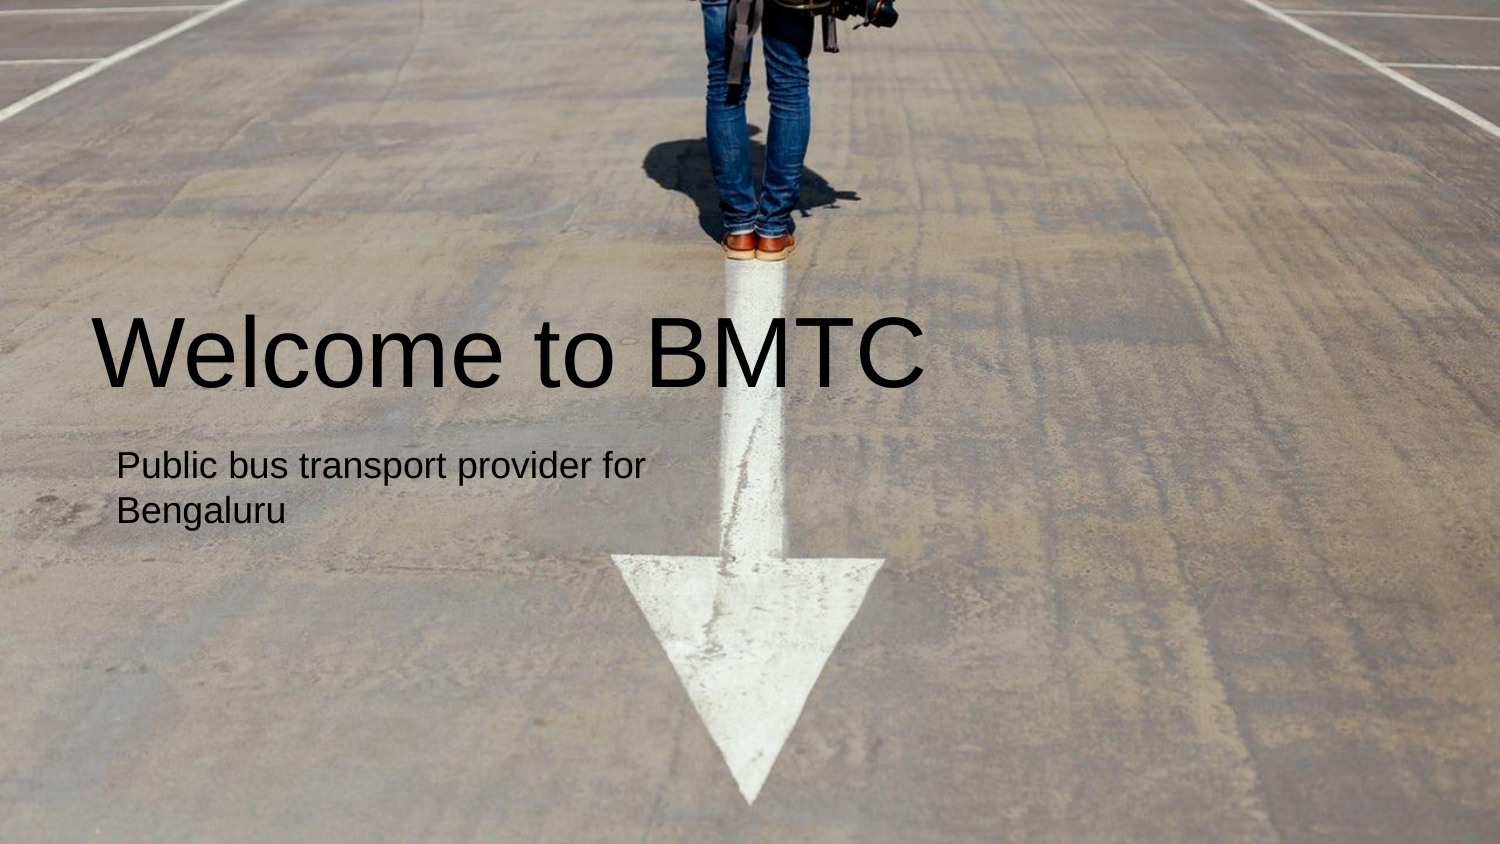

Welcome to BMTC
Public bus transport provider for Bengaluru